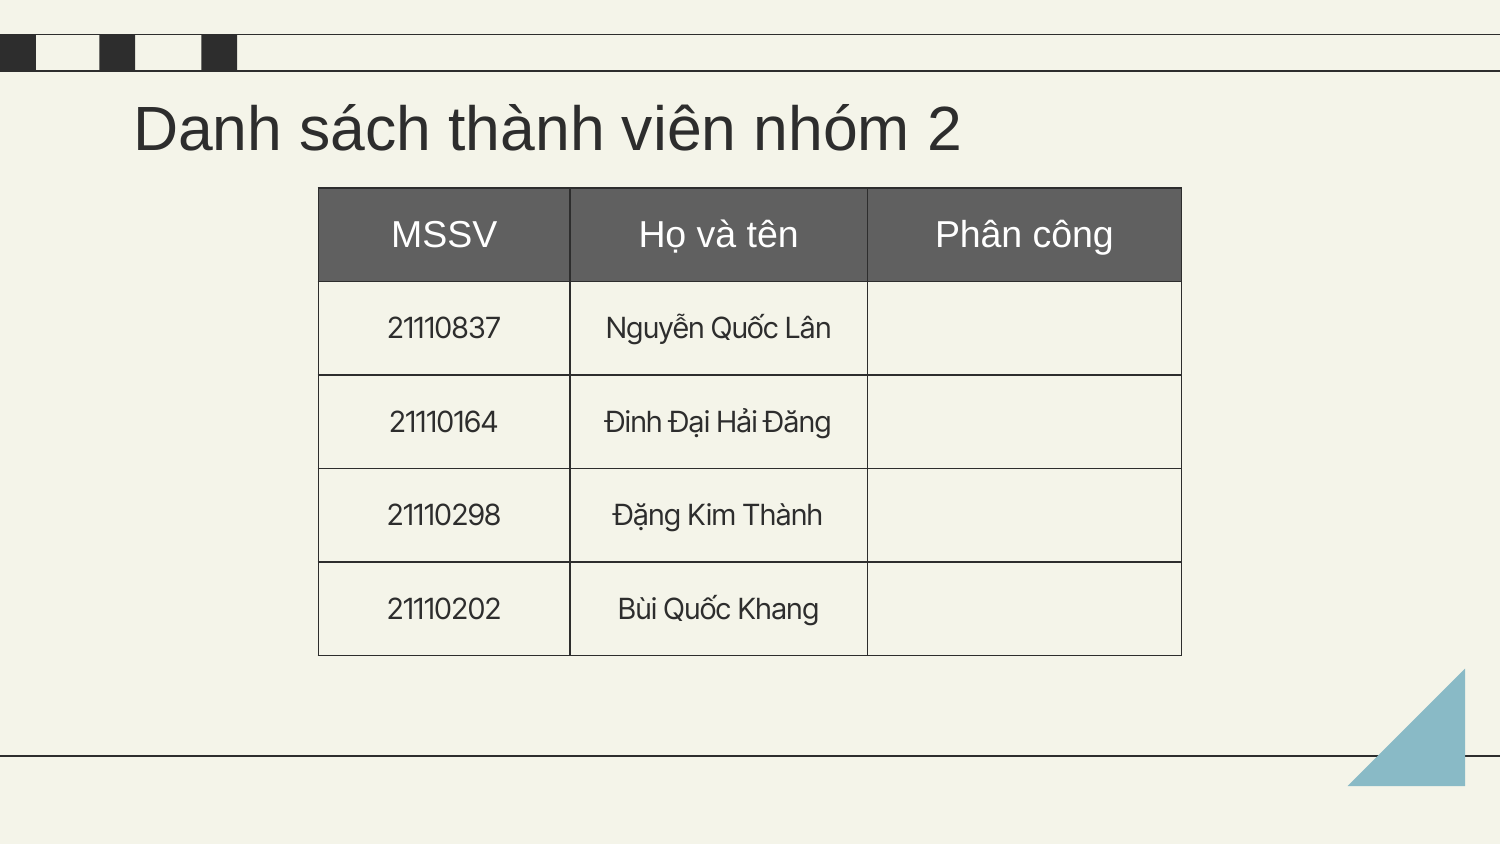

# Danh sách thành viên nhóm 2
| MSSV | Họ và tên | Phân công |
| --- | --- | --- |
| 21110837 | Nguyễn Quốc Lân |  |
| 21110164 | Đinh Đại Hải Đăng |  |
| 21110298 | Đặng Kim Thành |  |
| 21110202 | Bùi Quốc Khang |  |